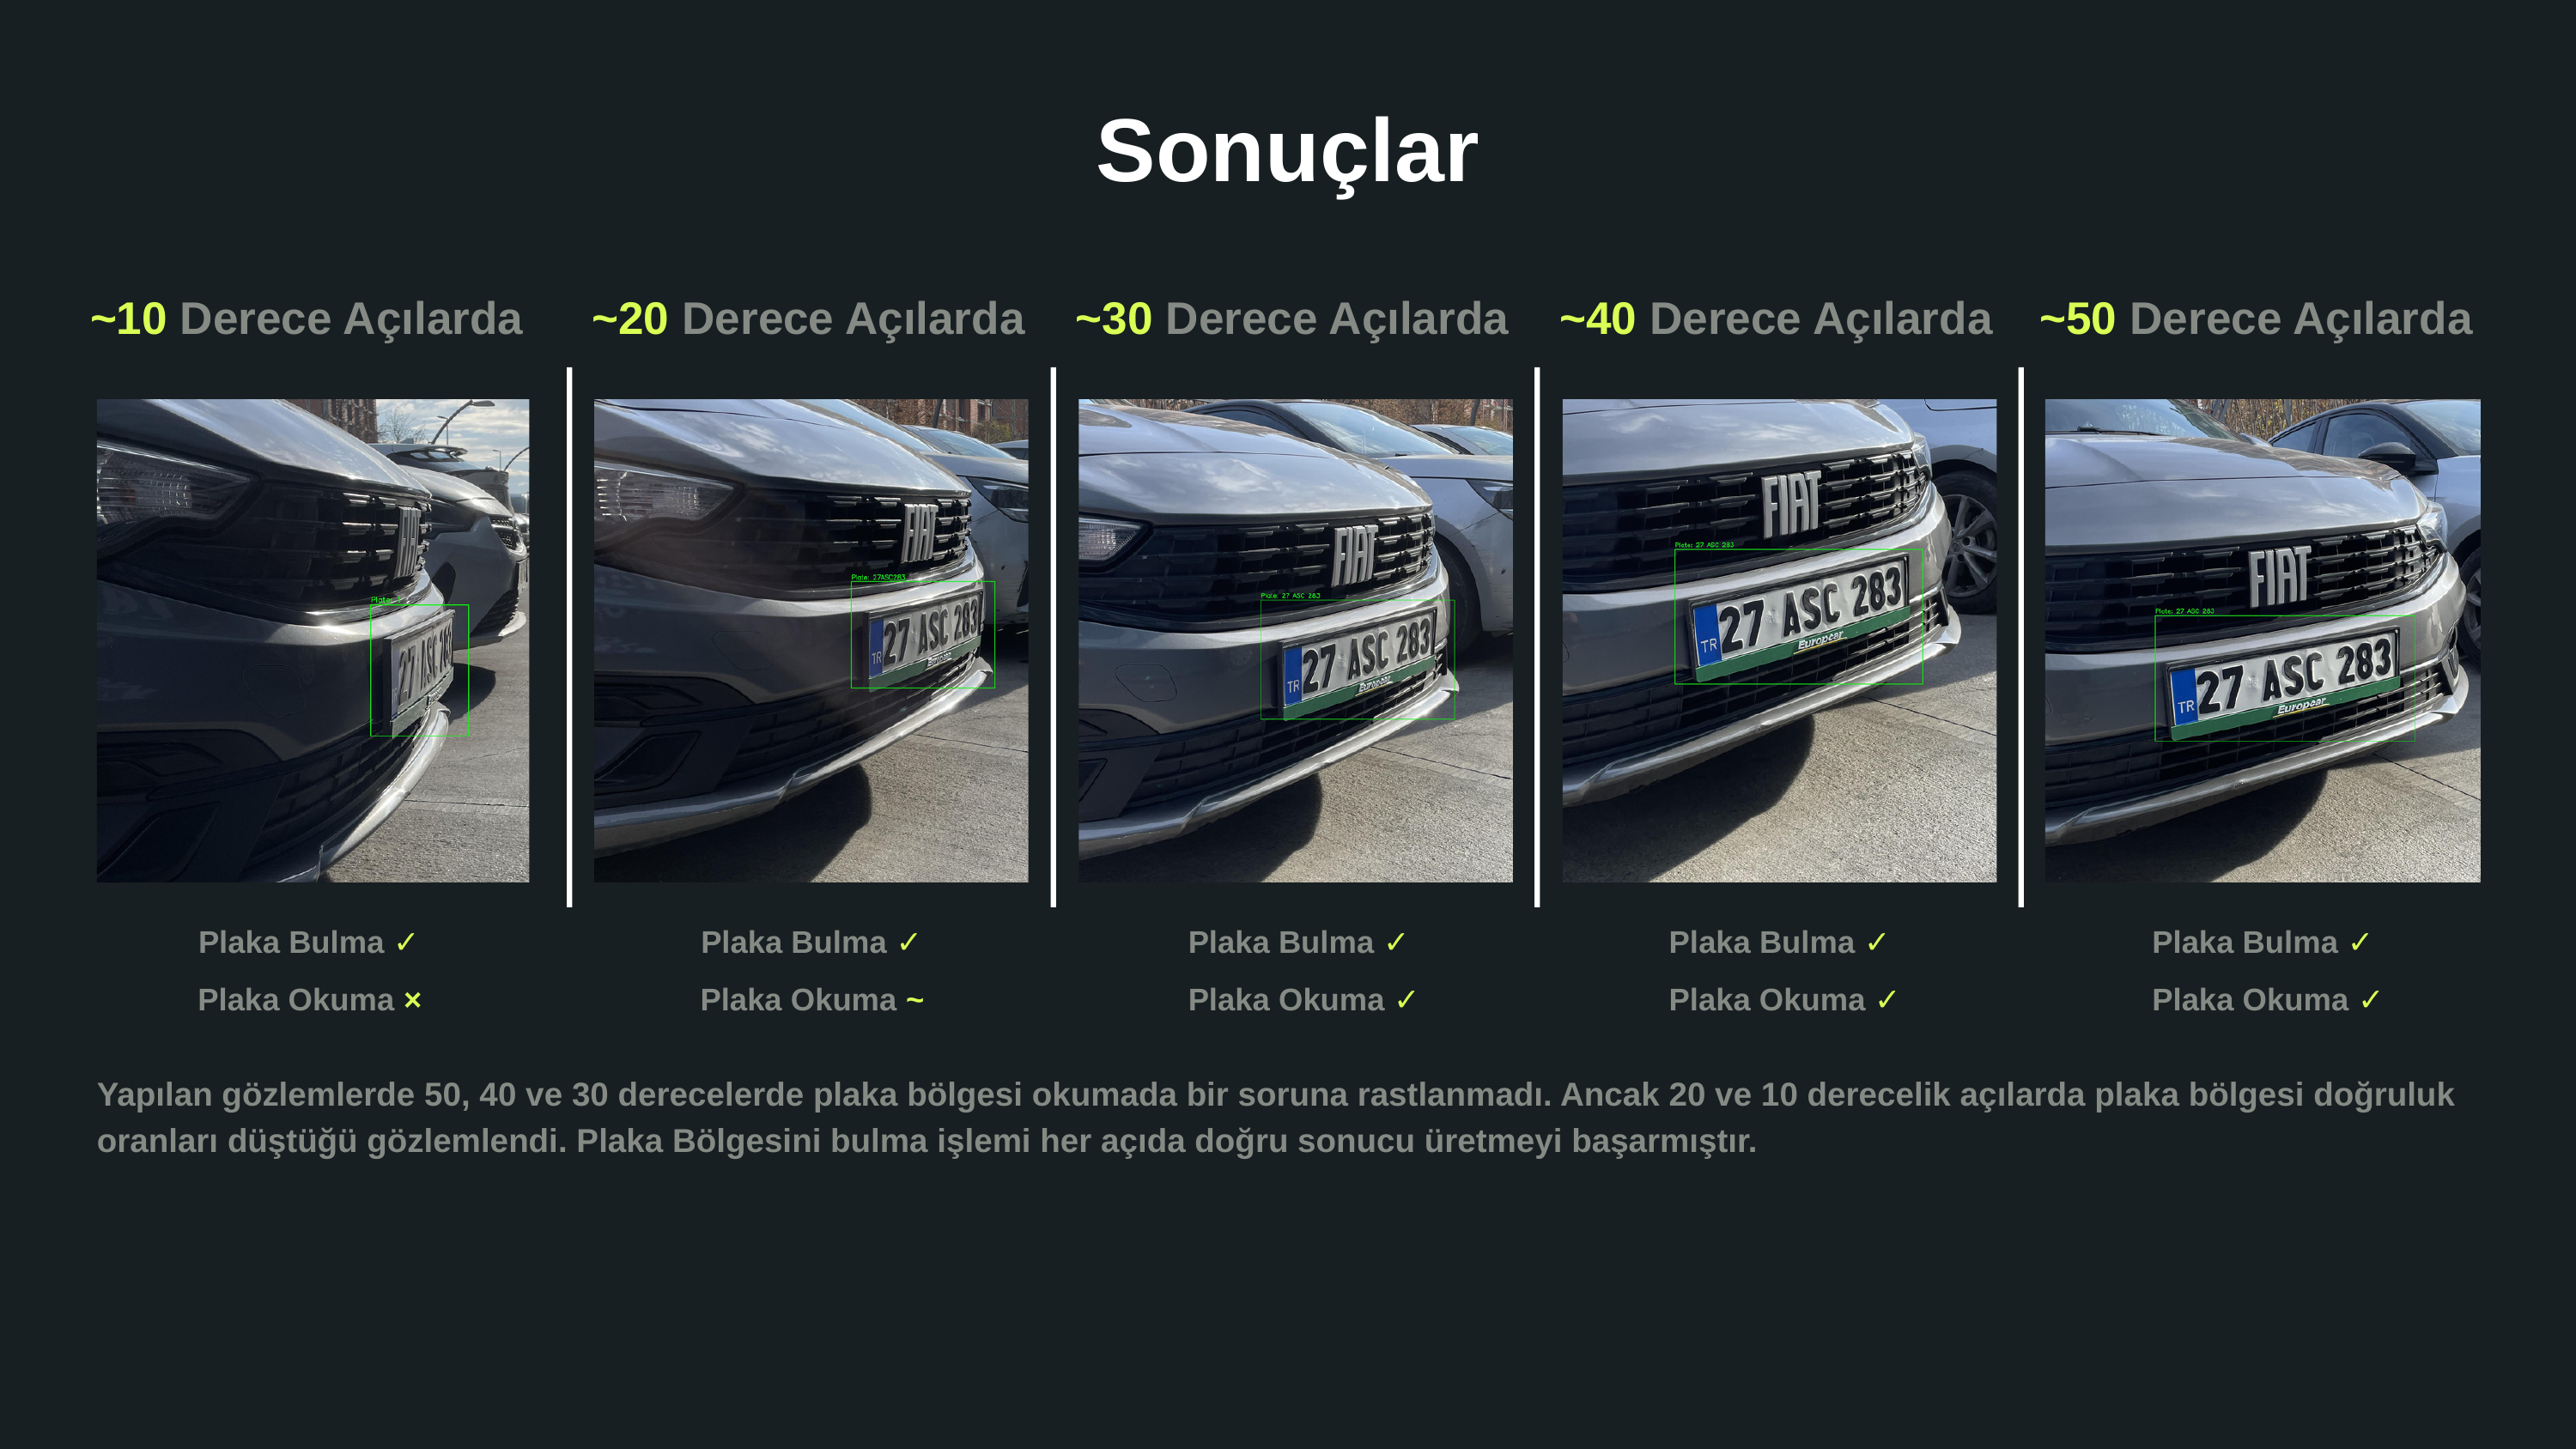

Sonuçlar
~10 Derece Açılarda
~20 Derece Açılarda
~30 Derece Açılarda
~40 Derece Açılarda
~50 Derece Açılarda

Plaka Bulma ✓
Plaka Bulma ✓
Plaka Bulma ✓
Plaka Bulma ✓
Plaka Bulma ✓
Plaka Okuma ×
Plaka Okuma ~
Plaka Okuma ✓
Plaka Okuma ✓
Plaka Okuma ✓
Yapılan gözlemlerde 50, 40 ve 30 derecelerde plaka bölgesi okumada bir soruna rastlanmadı. Ancak 20 ve 10 derecelik açılarda plaka bölgesi doğruluk oranları düştüğü gözlemlendi. Plaka Bölgesini bulma işlemi her açıda doğru sonucu üretmeyi başarmıştır.